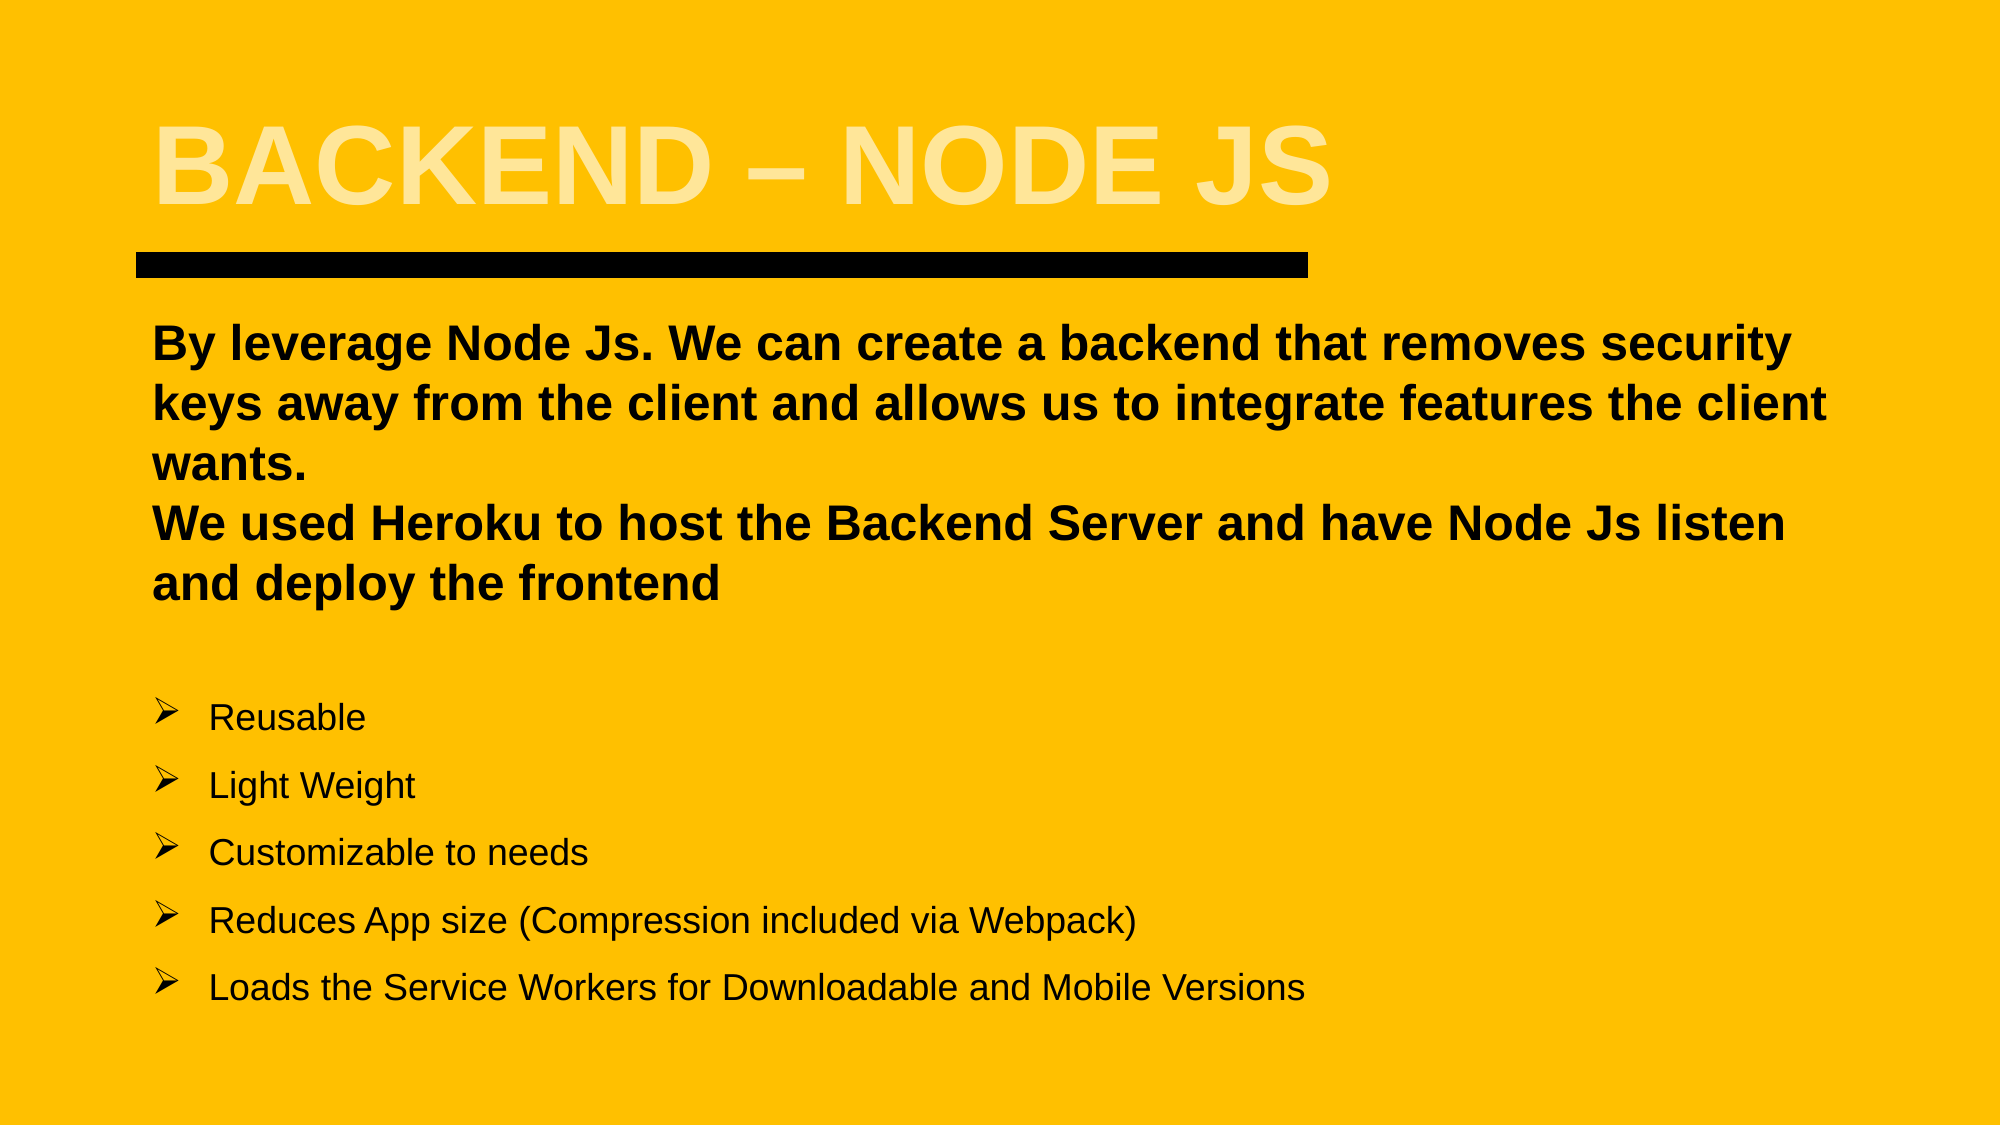

# BACKEND – NODE JS

By leverage Node Js. We can create a backend that removes security keys away from the client and allows us to integrate features the client wants.
We used Heroku to host the Backend Server and have Node Js listen and deploy the frontend

Reusable
Light Weight
Customizable to needs
Reduces App size (Compression included via Webpack)
Loads the Service Workers for Downloadable and Mobile Versions